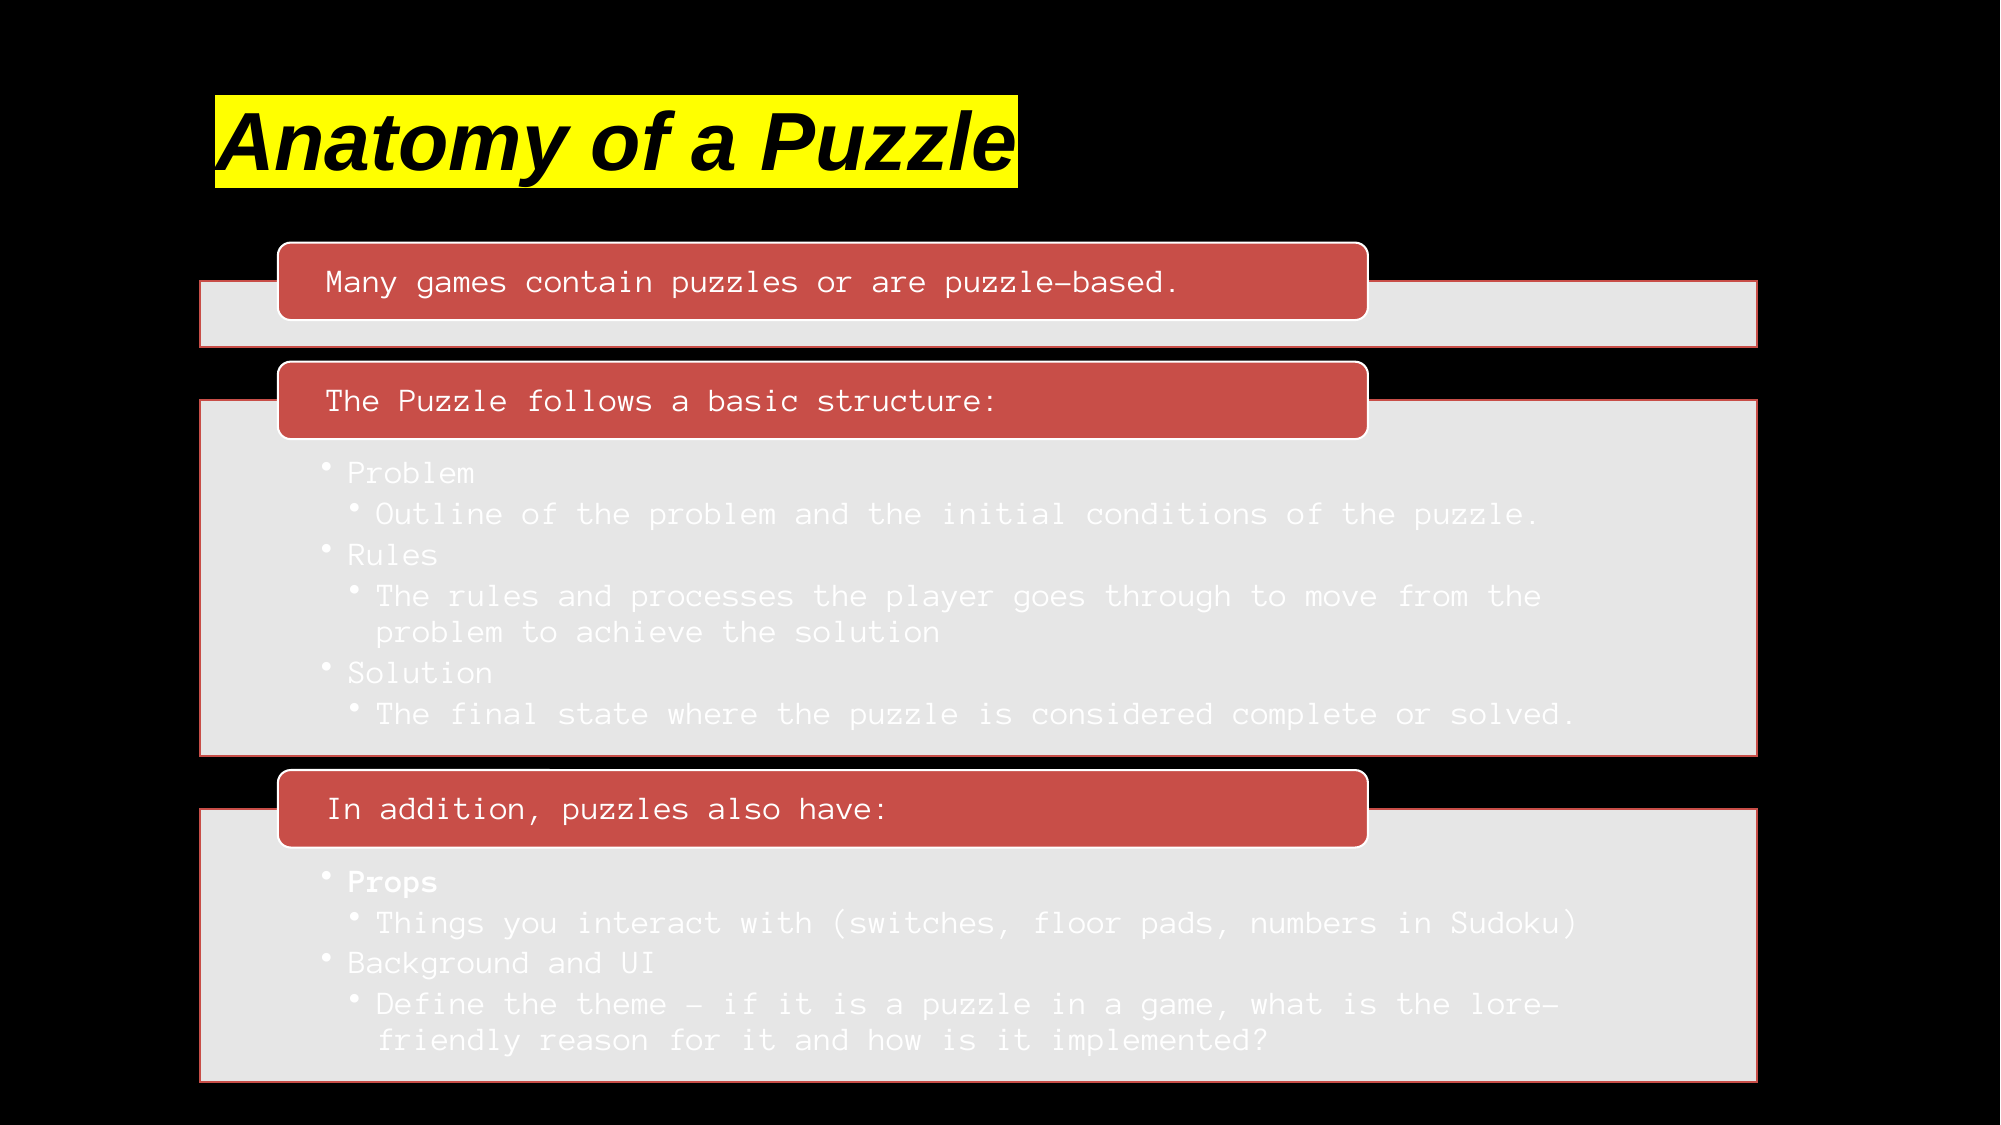

# Anatomy of a Puzzle
Many games contain puzzles or are puzzle-based.
Problem
Outline of the problem and the initial conditions of the puzzle.
Rules
The rules and processes the player goes through to move from the problem to achieve the solution
Solution
The final state where the puzzle is considered complete or solved.
The Puzzle follows a basic structure:
Props
Things you interact with (switches, floor pads, numbers in Sudoku)
Background and UI
Define the theme – if it is a puzzle in a game, what is the lore-friendly reason for it and how is it implemented?
In addition, puzzles also have: